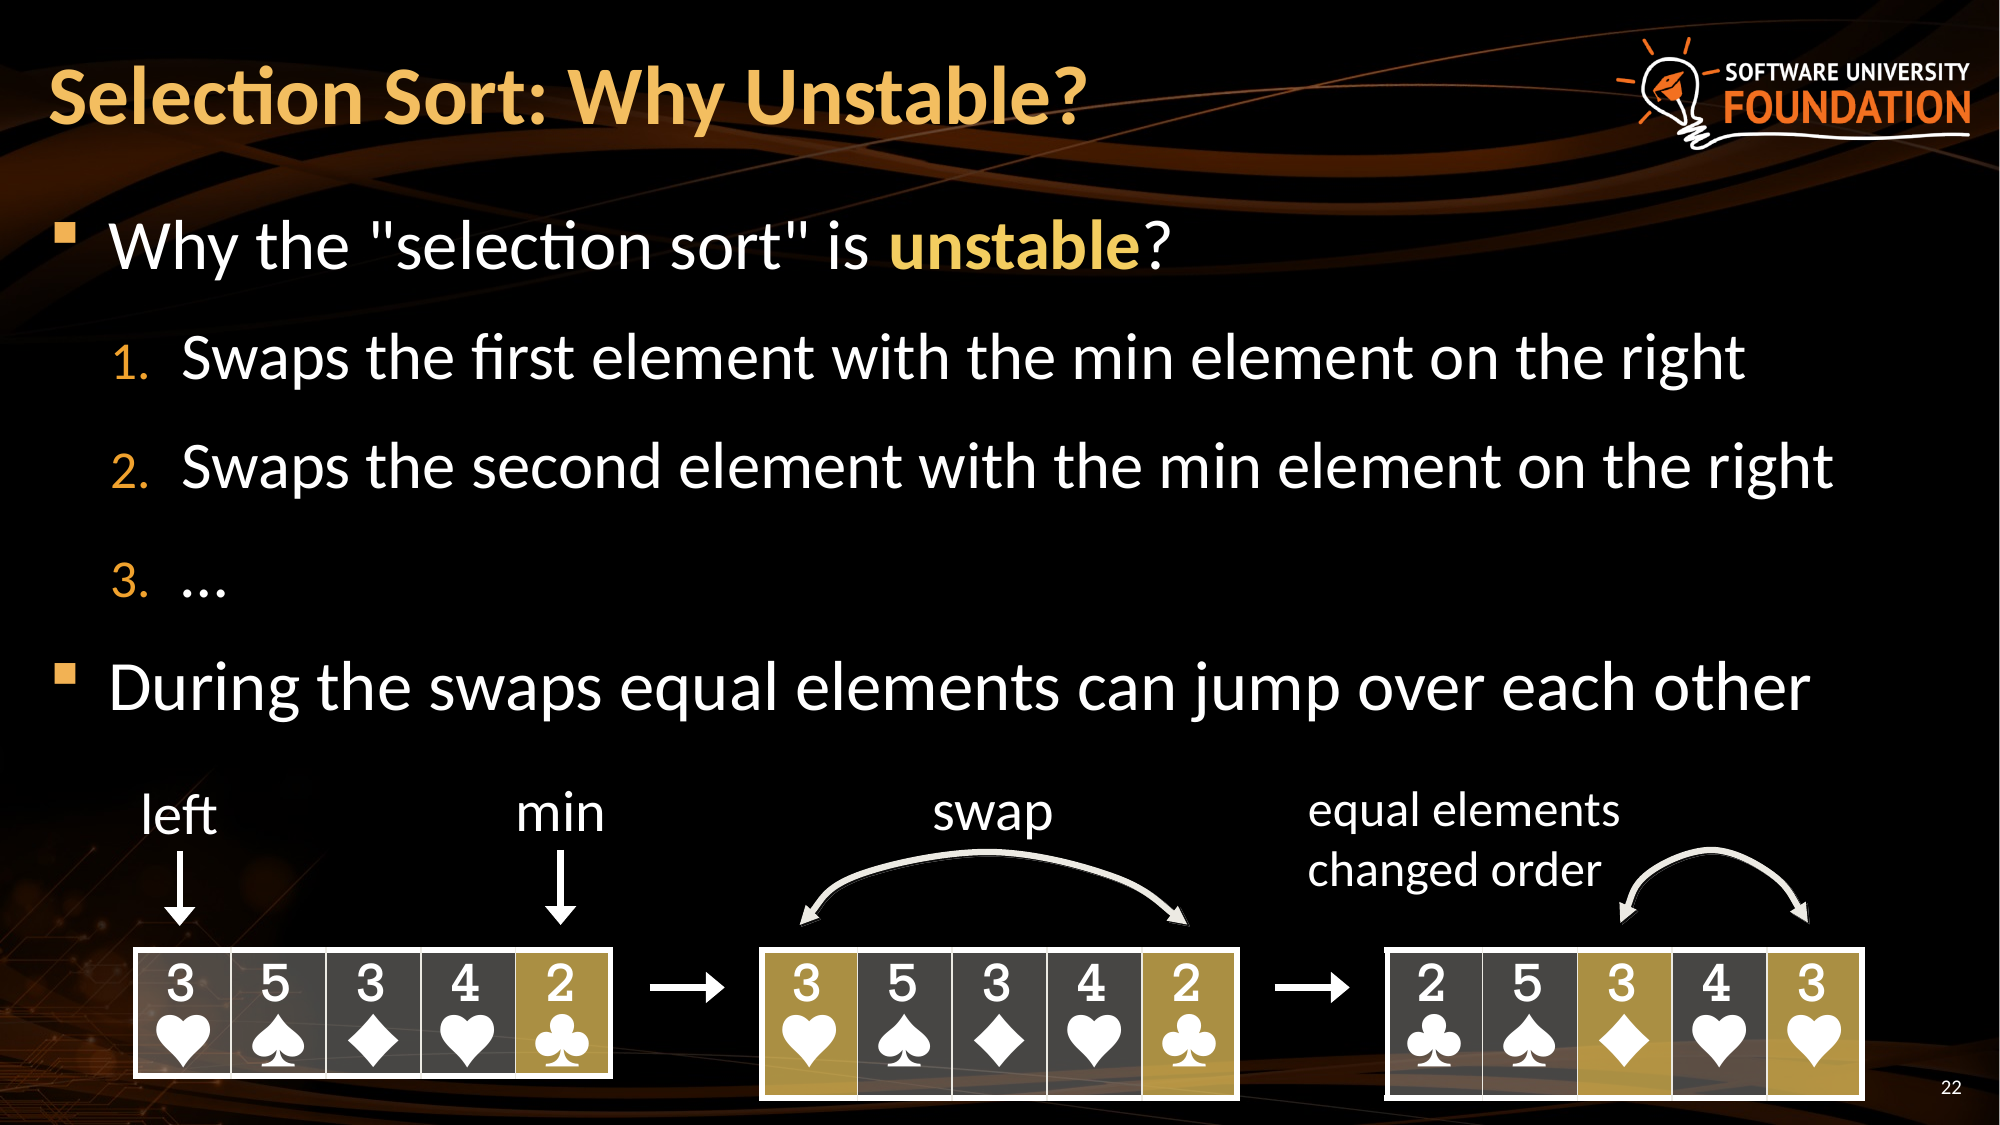

# Selection Sort: Why Unstable?
Why the "selection sort" is unstable?
Swaps the first element with the min element on the right
Swaps the second element with the min element on the right
…
During the swaps equal elements can jump over each other
swap
min
left
equal elements
changed order

| 3♥ | 5♠ | 3♦ | 4♥ | 2♣ |
| --- | --- | --- | --- | --- |
| 3♥ | 5♠ | 3♦ | 4♥ | 2♣ |
| --- | --- | --- | --- | --- |
| 2♣ | 5♠ | 3♦ | 4♥ | 3♥ |
| --- | --- | --- | --- | --- |
22